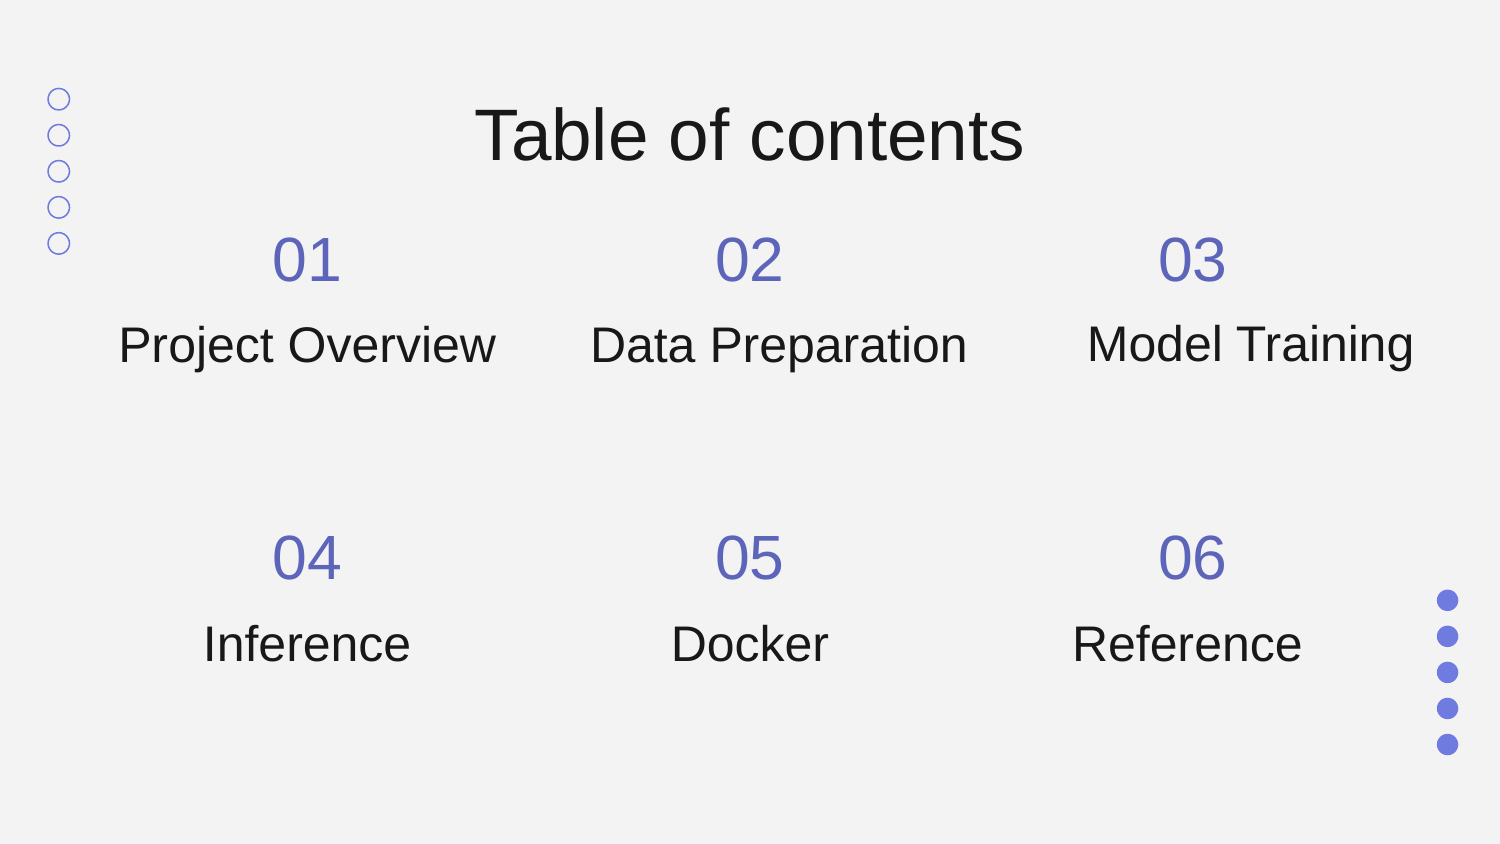

# Table of contents
03
01
02
Model Training
Project Overview
Data Preparation
04
05
06
Inference
Docker
Reference